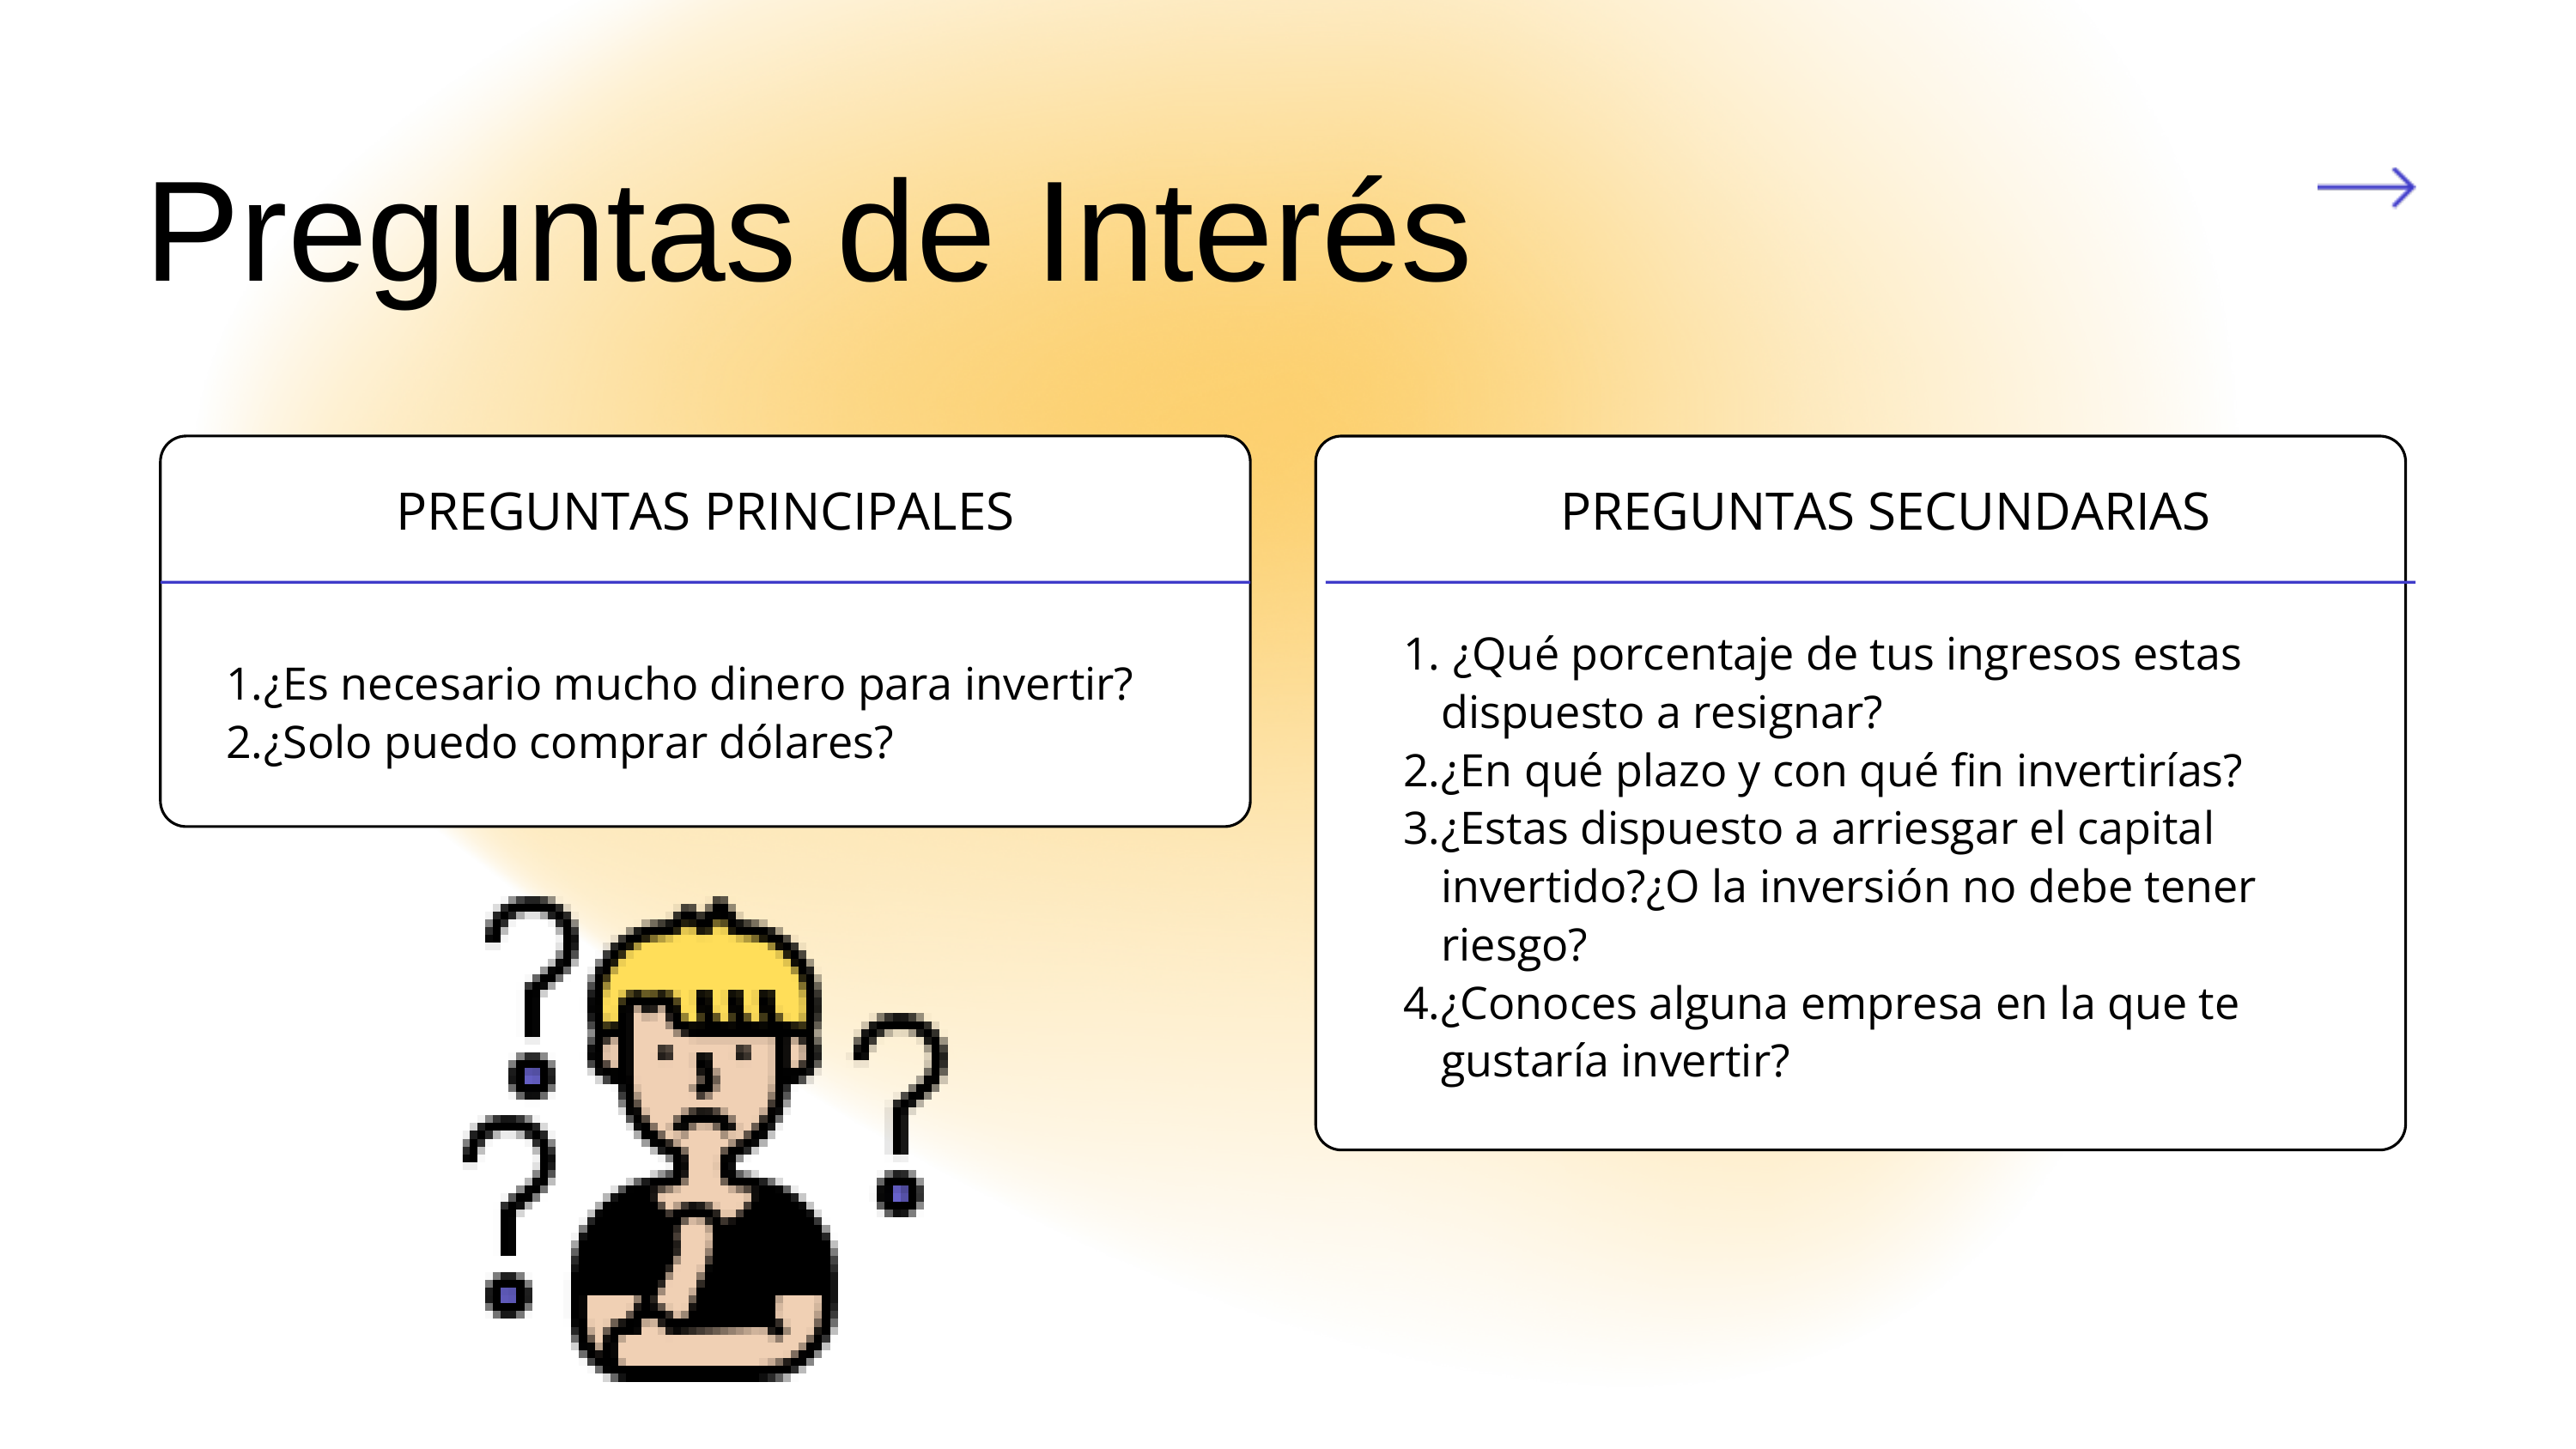

Preguntas de Interés

PREGUNTAS PRINCIPALES
PREGUNTAS SECUNDARIAS

 ¿Qué porcentaje de tus ingresos estas dispuesto a resignar?
¿En qué plazo y con qué fin invertirías?
¿Estas dispuesto a arriesgar el capital invertido?¿O la inversión no debe tener riesgo?
¿Conoces alguna empresa en la que te gustaría invertir?
¿Es necesario mucho dinero para invertir?
¿Solo puedo comprar dólares?